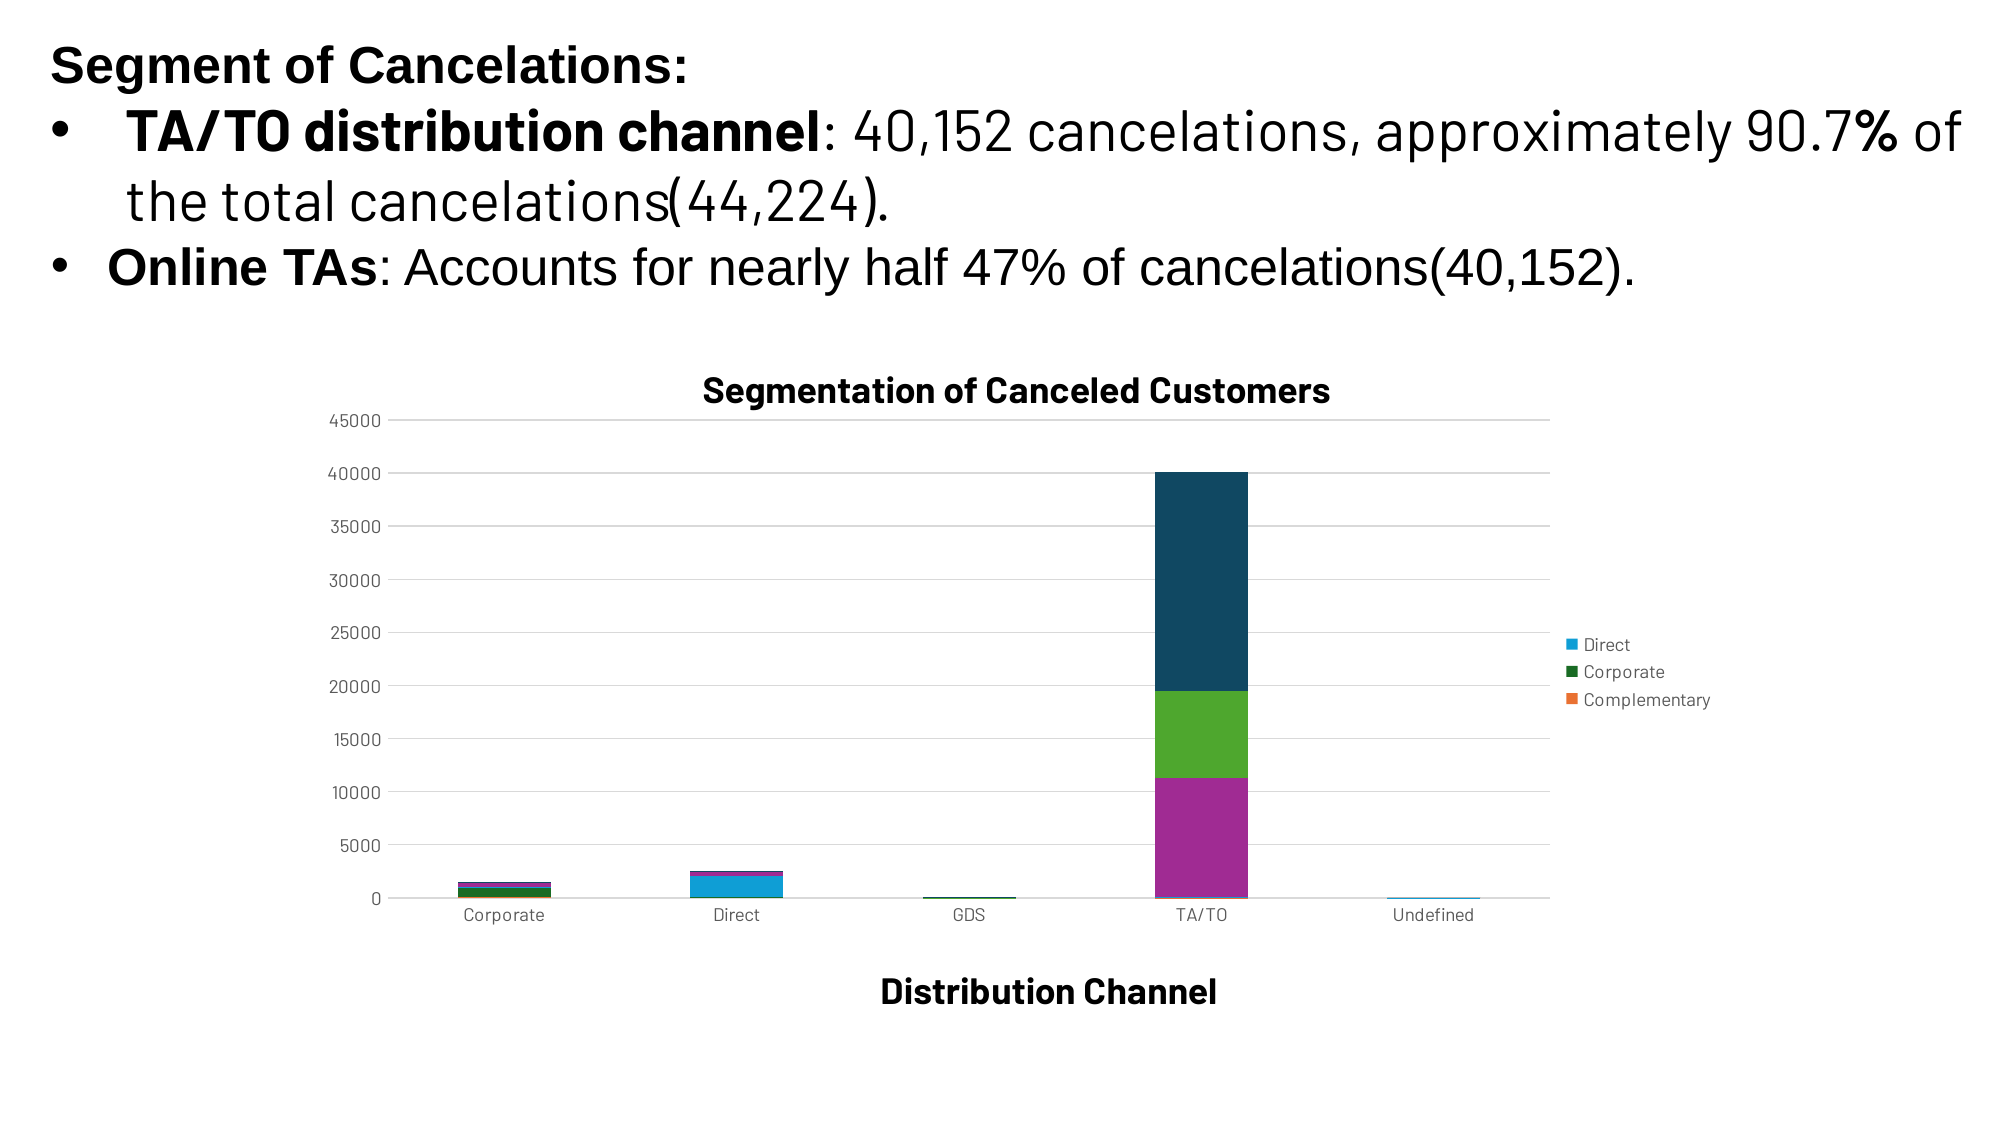

Segment of Cancelations:
TA/TO distribution channel: 40,152 cancelations, approximately 90.7% of the total cancelations(44,224).
Online TAs: Accounts for nearly half 47% of cancelations(40,152).

### Chart: Segmentation of Canceled Customers

| Category | Aviation | Complementary | Corporate | Direct | Groups | Offline TA/TO | Online TA | Undefined |
|---|---|---|---|---|---|---|---|---|
| Corporate | 51.0 | 20.0 | 878.0 | 10.0 | 398.0 | 103.0 | 14.0 | None |
| Direct | None | 70.0 | 19.0 | 1913.0 | 543.0 | 3.0 | 9.0 | None |
| GDS | None | None | None | None | None | 8.0 | 29.0 | None |
| TA/TO | 1.0 | 7.0 | 95.0 | 10.0 | 11156.0 | 8197.0 | 20686.0 | None |
| Undefined | None | None | None | 1.0 | None | None | 1.0 | 2.0 |